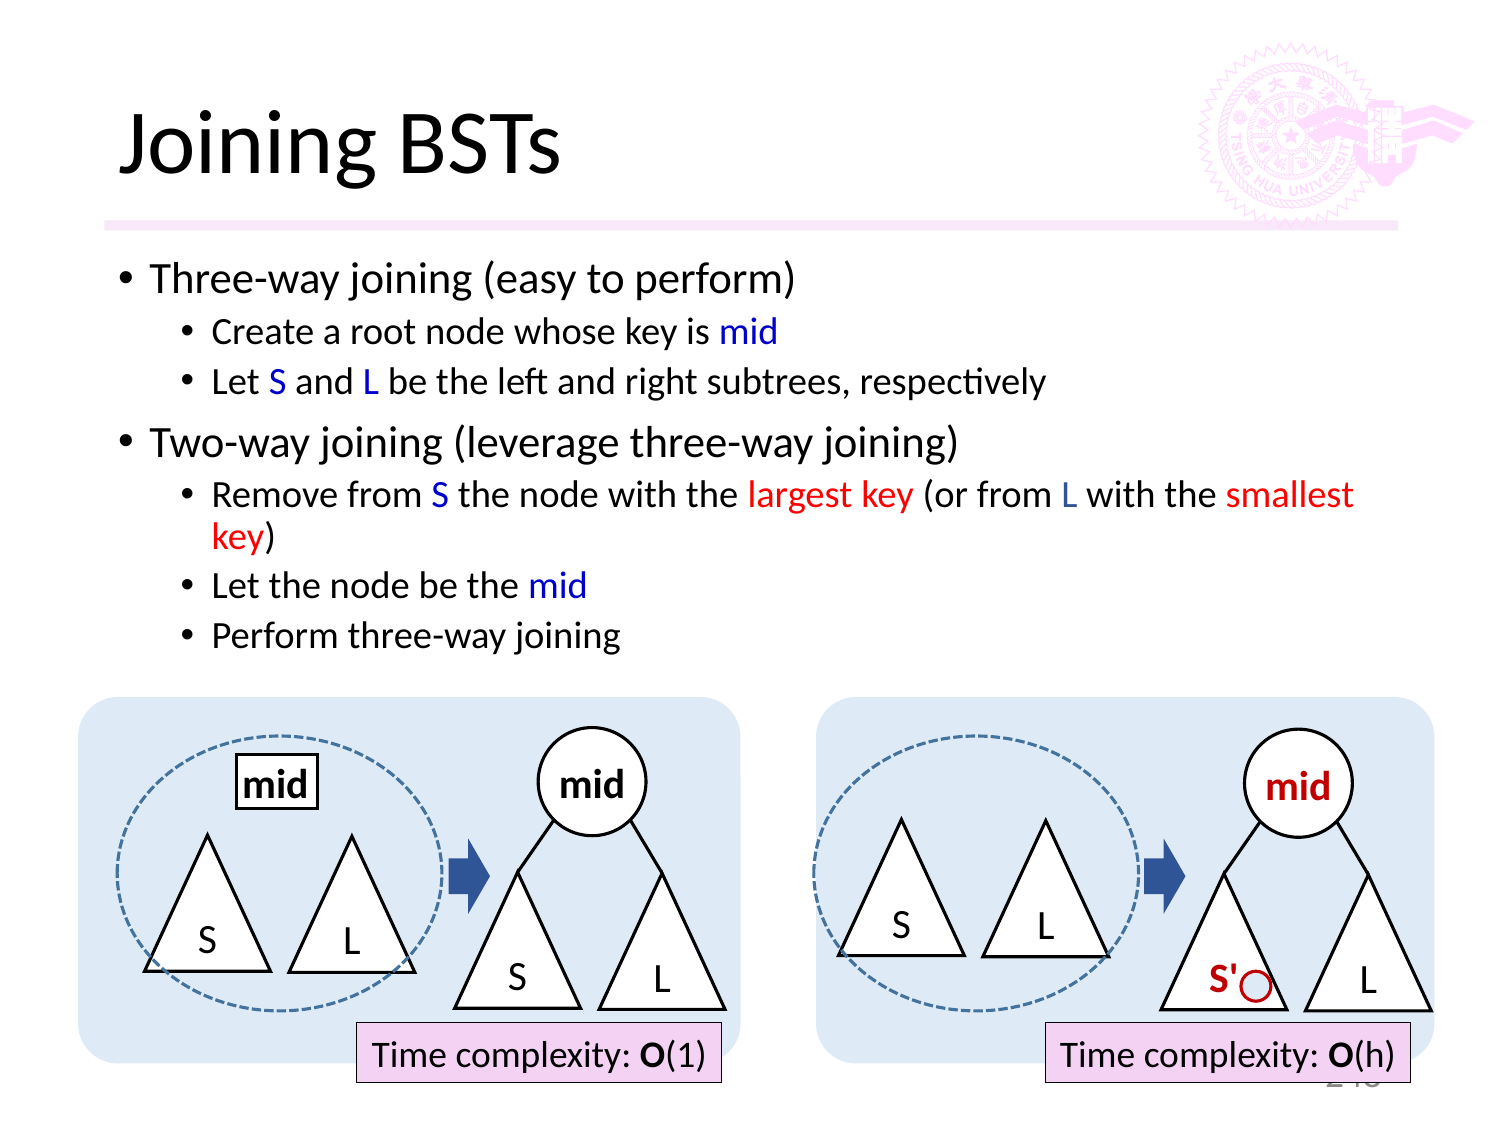

# Joining BSTs
Three-way joining (easy to perform)
Create a root node whose key is mid
Let S and L be the left and right subtrees, respectively
Two-way joining (leverage three-way joining)
Remove from S the node with the largest key (or from L with the smallest key)
Let the node be the mid
Perform three-way joining

mid
S
L
mid
S'
L

mid

S
L
S
L

Time complexity: O(1)
Time complexity: O(h)
248